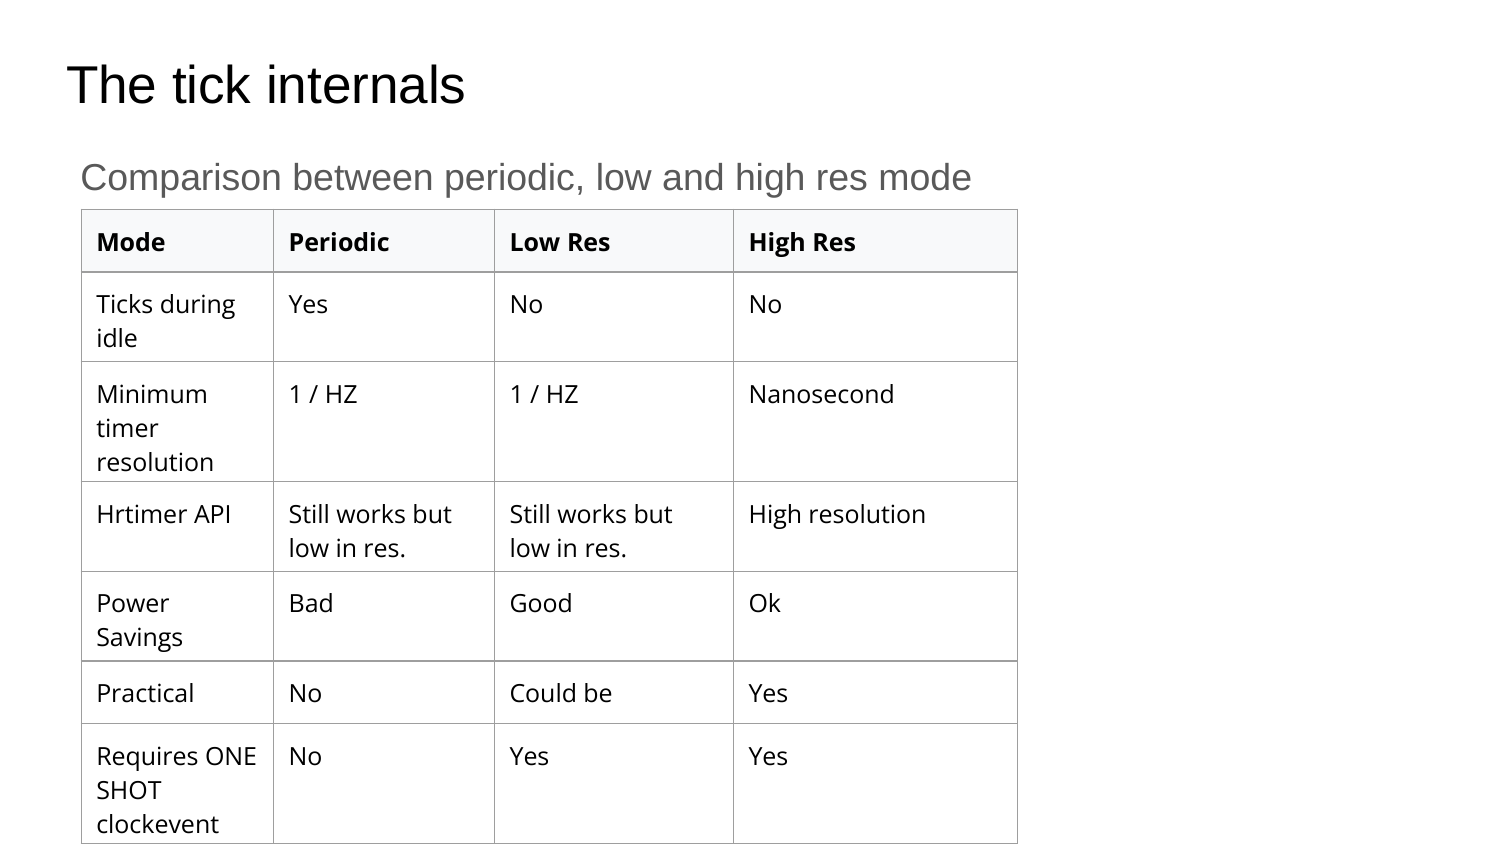

# The tick internals
Comparison between periodic, low and high res mode
| Mode | Periodic | Low Res | High Res |
| --- | --- | --- | --- |
| Ticks during idle | Yes | No | No |
| Minimum timer resolution | 1 / HZ | 1 / HZ | Nanosecond |
| Hrtimer API | Still works but low in res. | Still works but low in res. | High resolution |
| Power Savings | Bad | Good | Ok |
| Practical | No | Could be | Yes |
| Requires ONE SHOT clockevent | No | Yes | Yes |